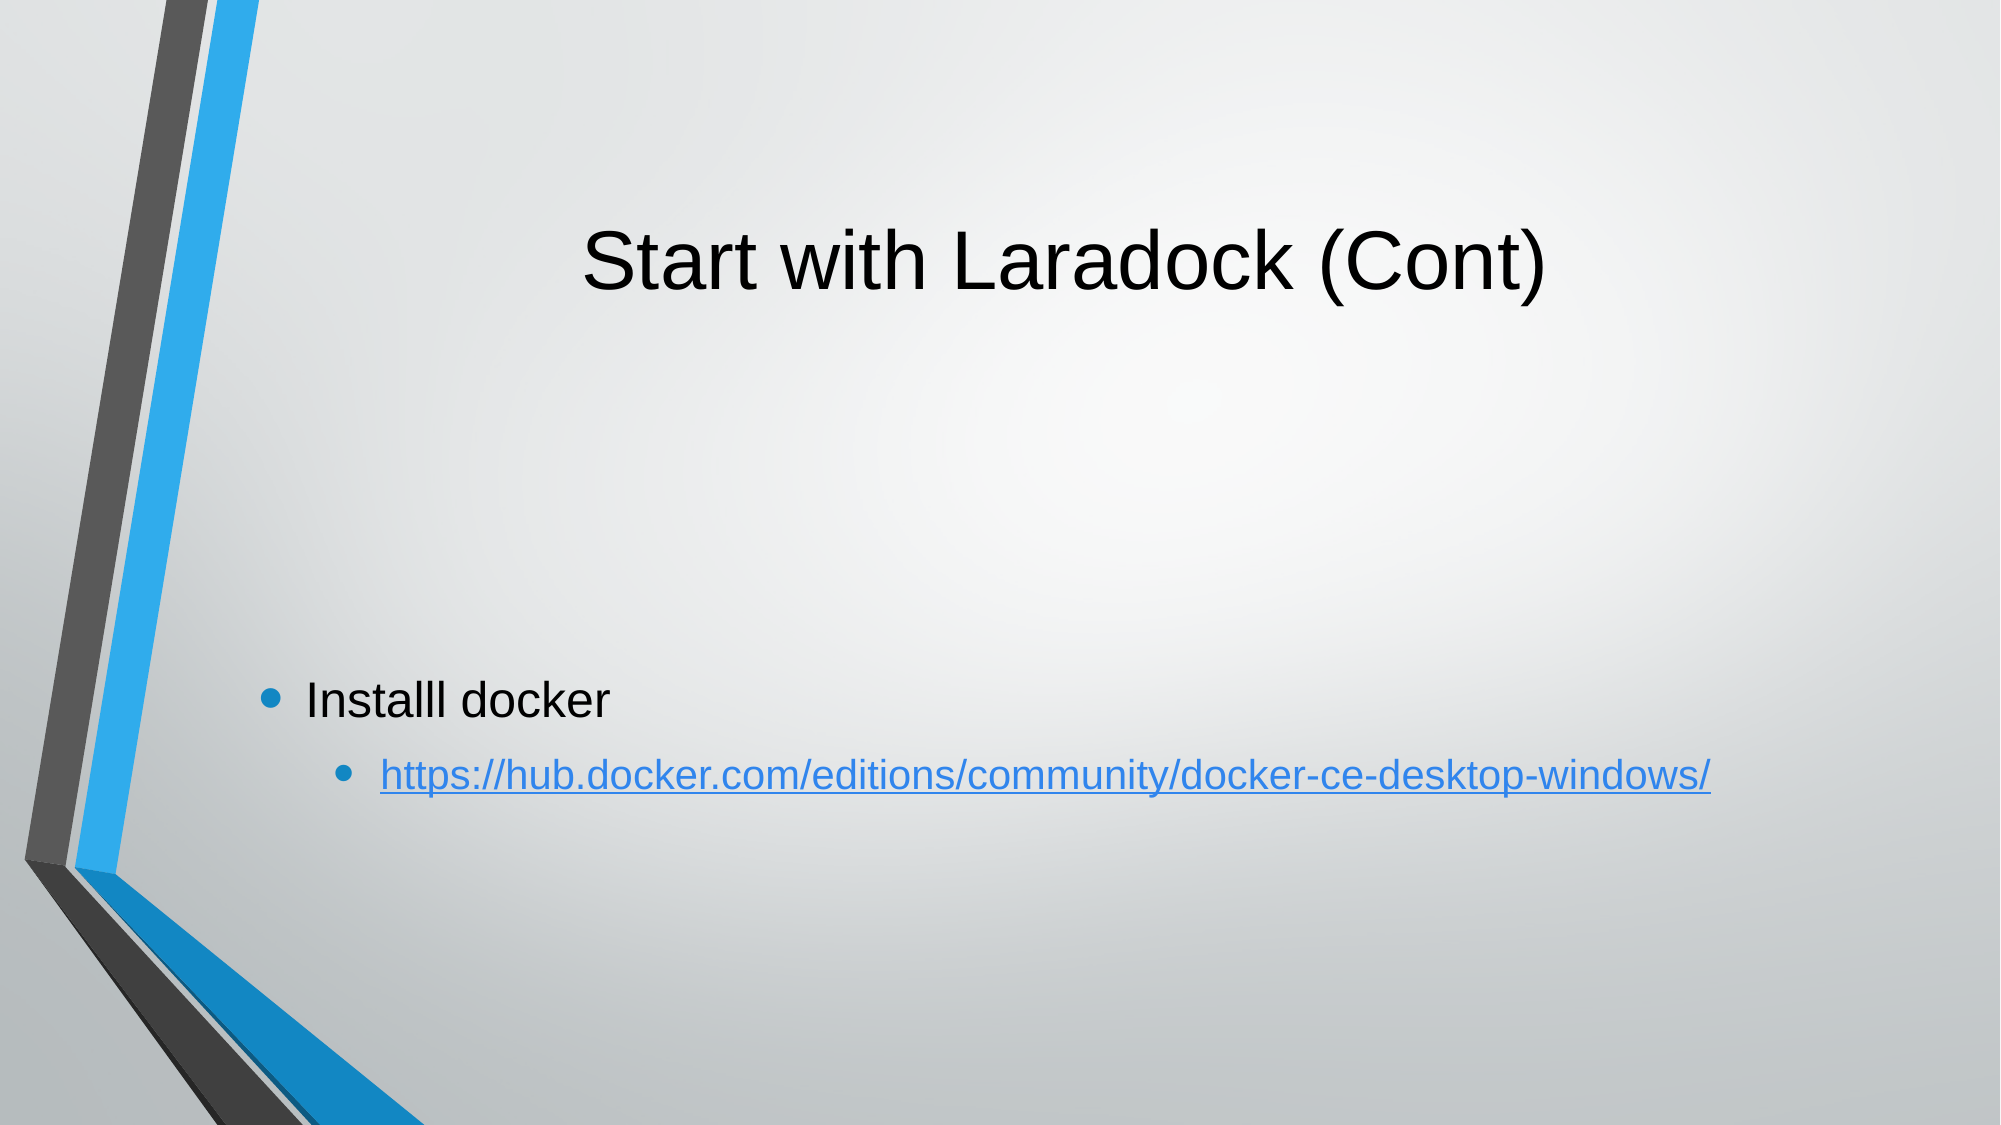

# Start with Laradock (Cont)
Installl docker
https://hub.docker.com/editions/community/docker-ce-desktop-windows/